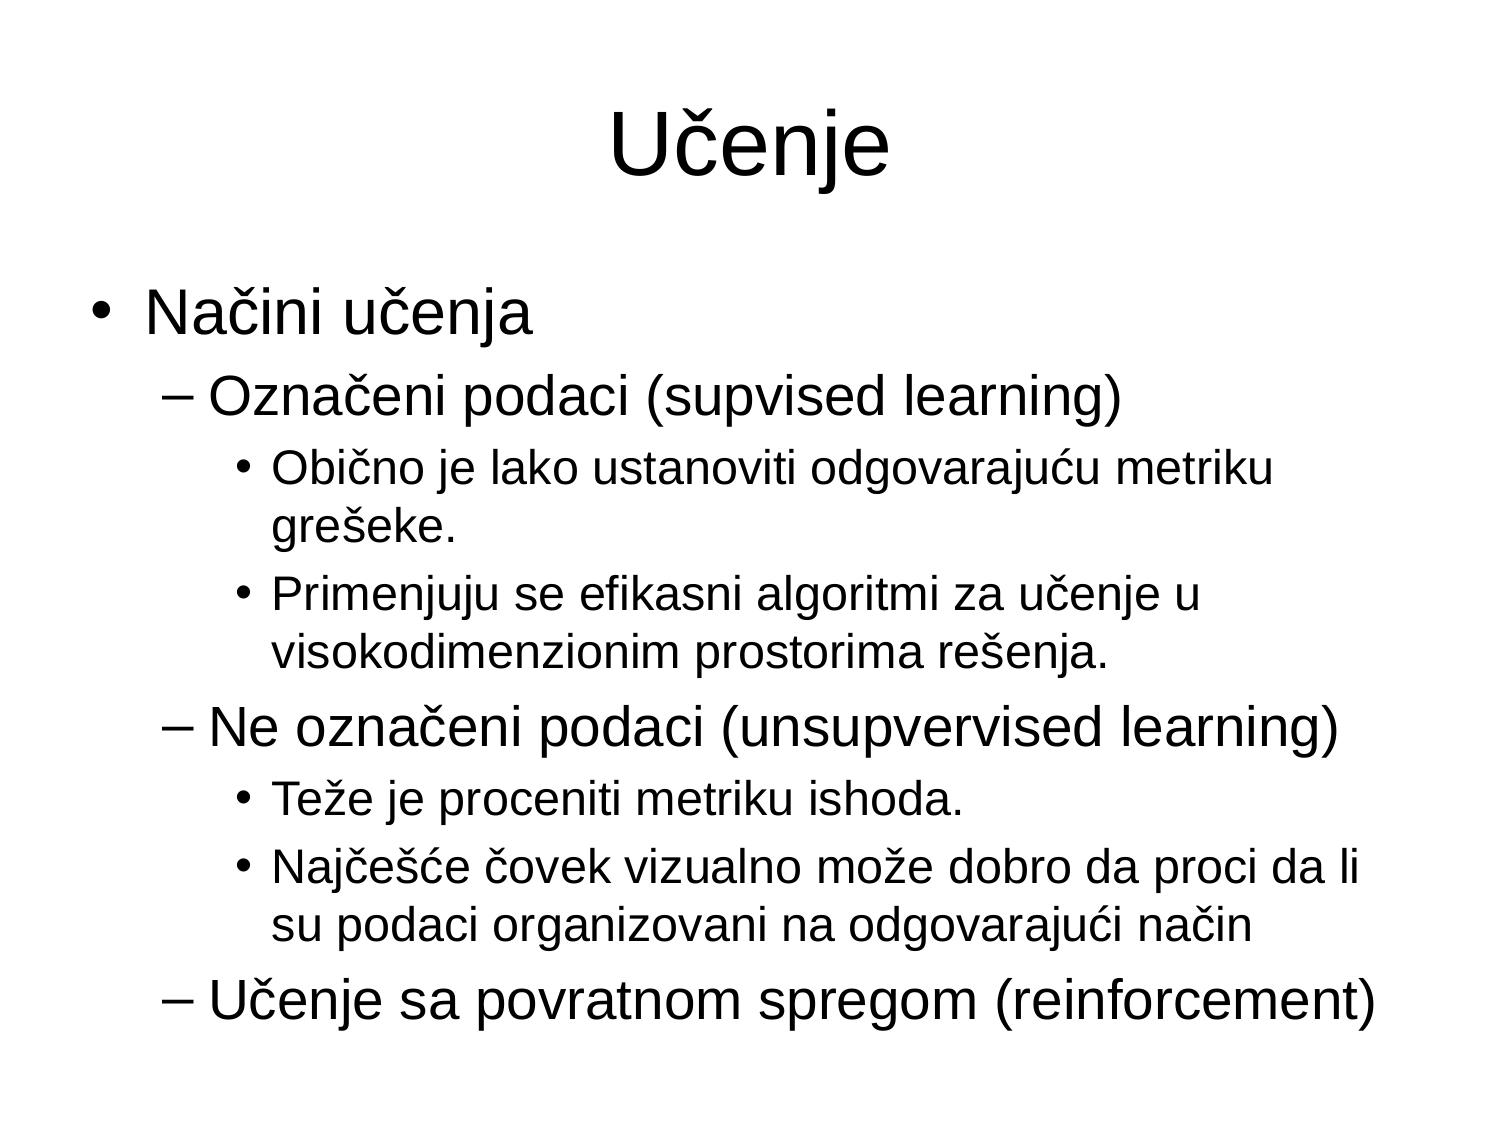

# Učenje
Načini učenja
Označeni podaci (supvised learning)
Obično je lako ustanoviti odgovarajuću metriku grešeke.
Primenjuju se efikasni algoritmi za učenje u visokodimenzionim prostorima rešenja.
Ne označeni podaci (unsupvervised learning)
Teže je proceniti metriku ishoda.
Najčešće čovek vizualno može dobro da proci da li su podaci organizovani na odgovarajući način
Učenje sa povratnom spregom (reinforcement)